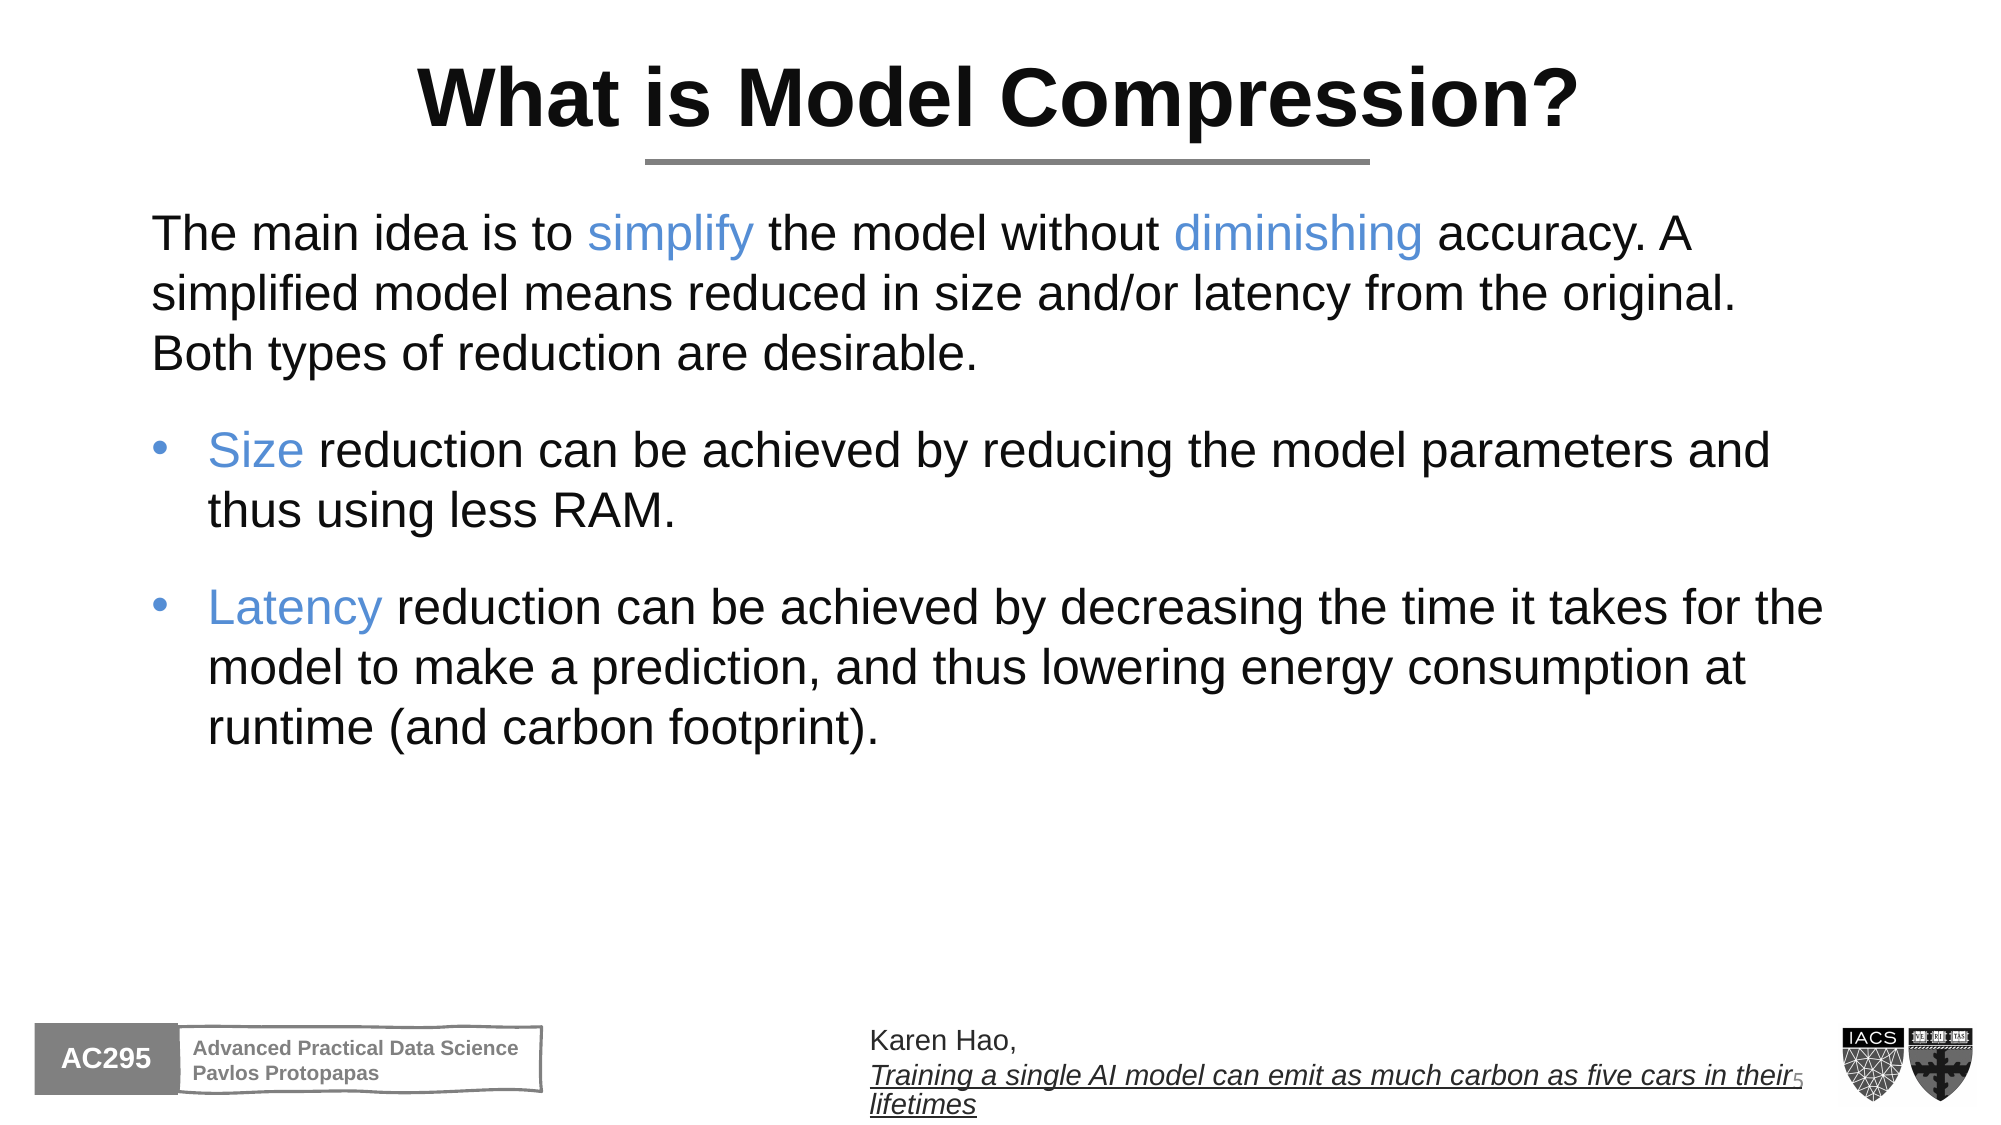

# What is Model Compression?
The main idea is to simplify the model without diminishing accuracy. A simplified model means reduced in size and/or latency from the original. Both types of reduction are desirable.
Size reduction can be achieved by reducing the model parameters and thus using less RAM.
Latency reduction can be achieved by decreasing the time it takes for the model to make a prediction, and thus lowering energy consumption at runtime (and carbon footprint).

Karen Hao, Training a single AI model can emit as much carbon as five cars in their lifetimes, June 2019

5